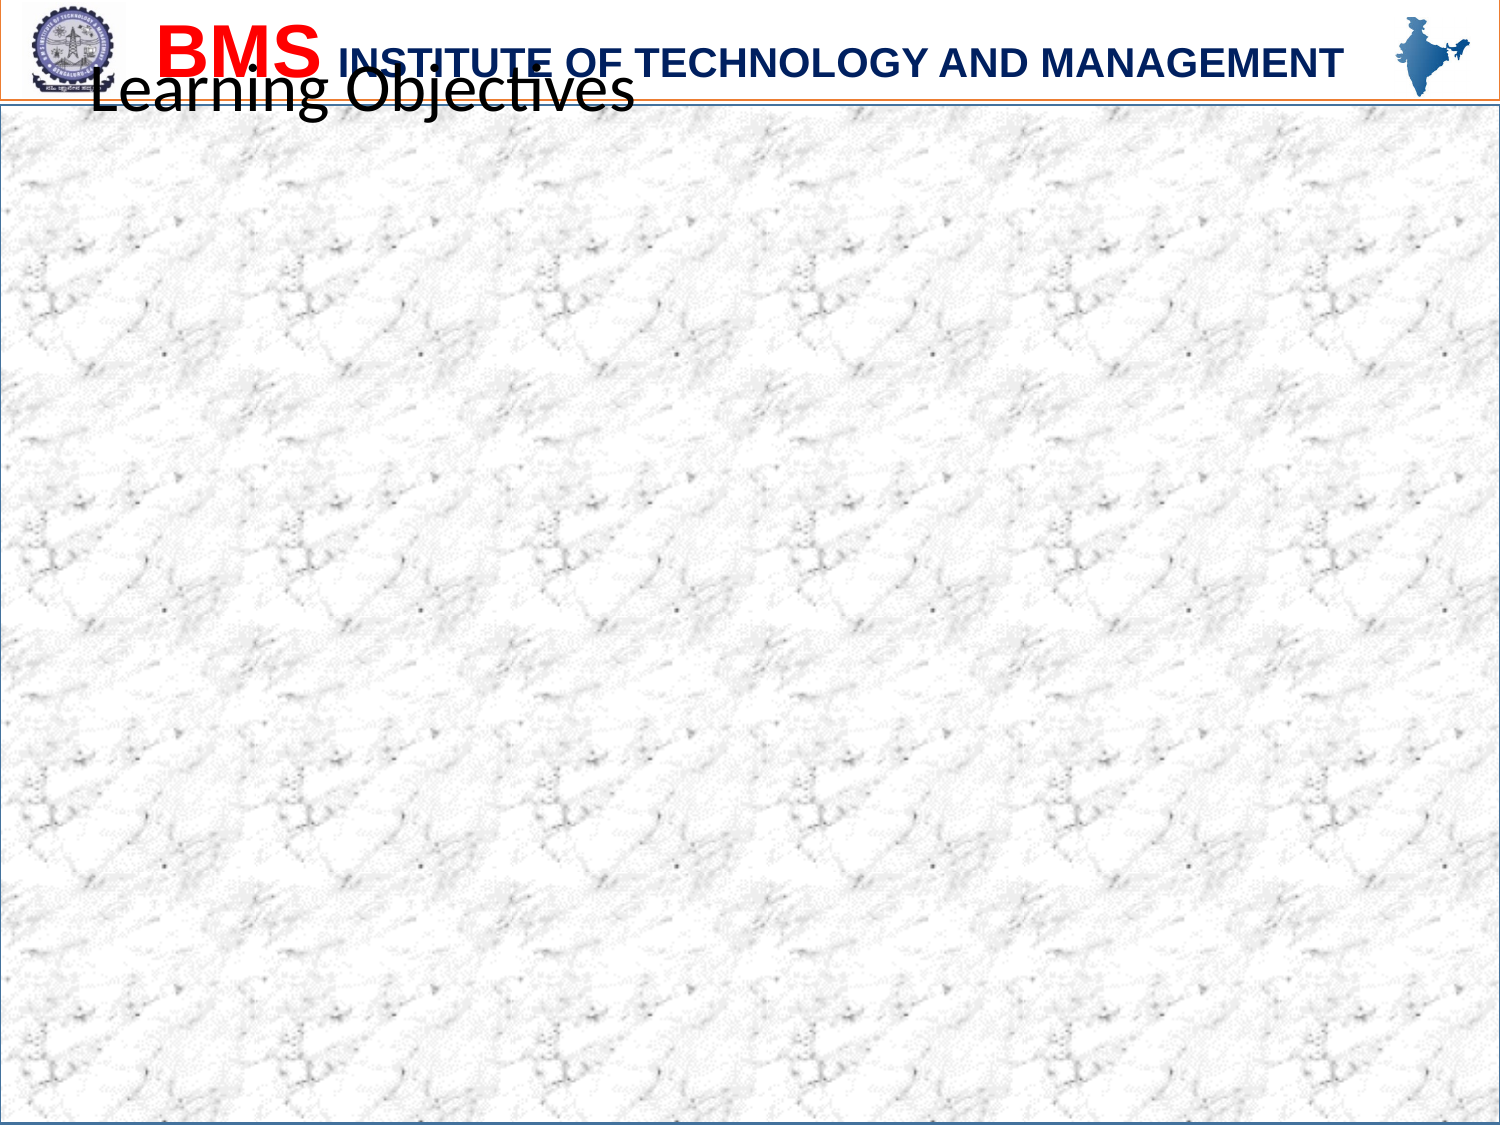

# Learning Objectives
C# design goals
Fundamentals of the C# language
Types, program structure, statements, operators
Be able to begin writing and debugging C# programs
Using the .NET Framework SDK
Using Visual Studio.NET
Be able to write individual C# methods